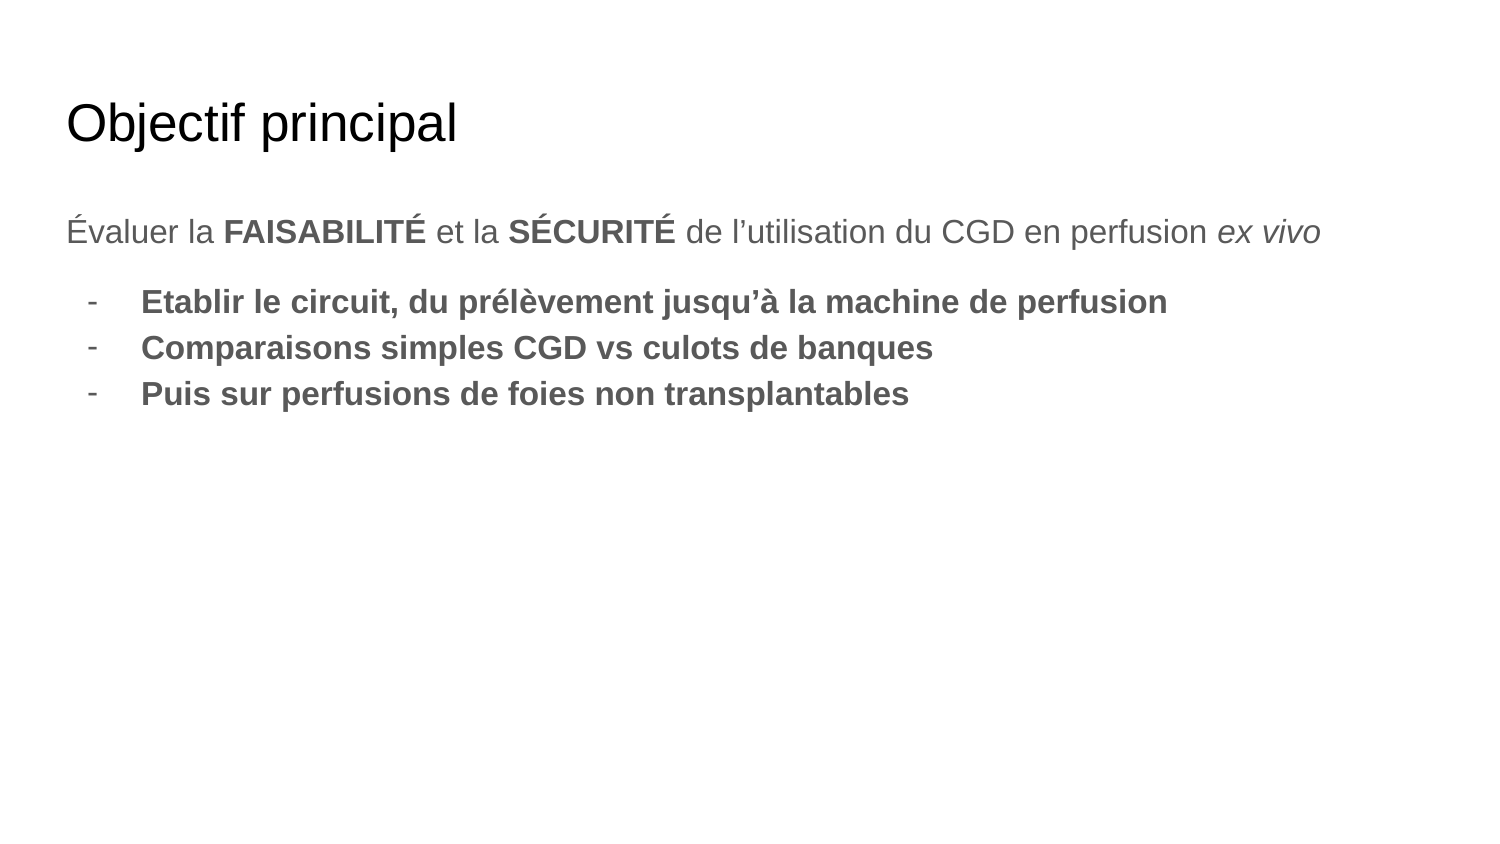

# Objectif principal
Évaluer la FAISABILITÉ et la SÉCURITÉ de l’utilisation du CGD en perfusion ex vivo
Etablir le circuit, du prélèvement jusqu’à la machine de perfusion
Comparaisons simples CGD vs culots de banques
Puis sur perfusions de foies non transplantables